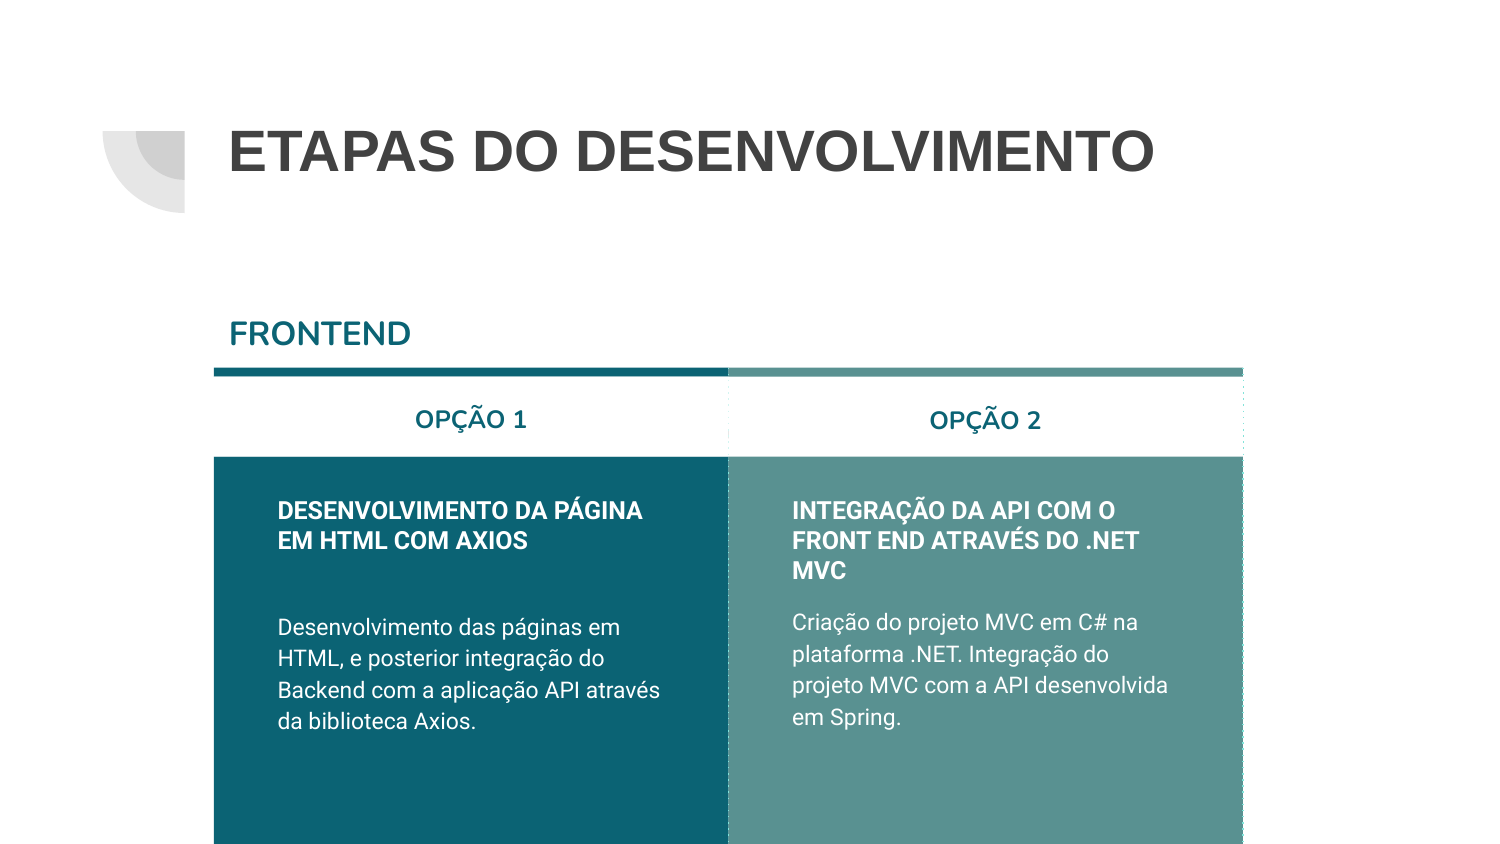

# ETAPAS DO DESENVOLVIMENTO
FRONTEND

OPÇÃO 1
DESENVOLVIMENTO DA PÁGINA EM HTML COM AXIOS
Desenvolvimento das páginas em HTML, e posterior integração do Backend com a aplicação API através da biblioteca Axios.

INTEGRAÇÃO DA API COM O FRONT END ATRAVÉS DO .NET MVC

Criação do projeto MVC em C# na plataforma .NET. Integração do projeto MVC com a API desenvolvida em Spring.

OPÇÃO 2

CRIAÇÃO DO PROJETO DE API EM SPRING

2ª ETAPA
3ª ETAPA